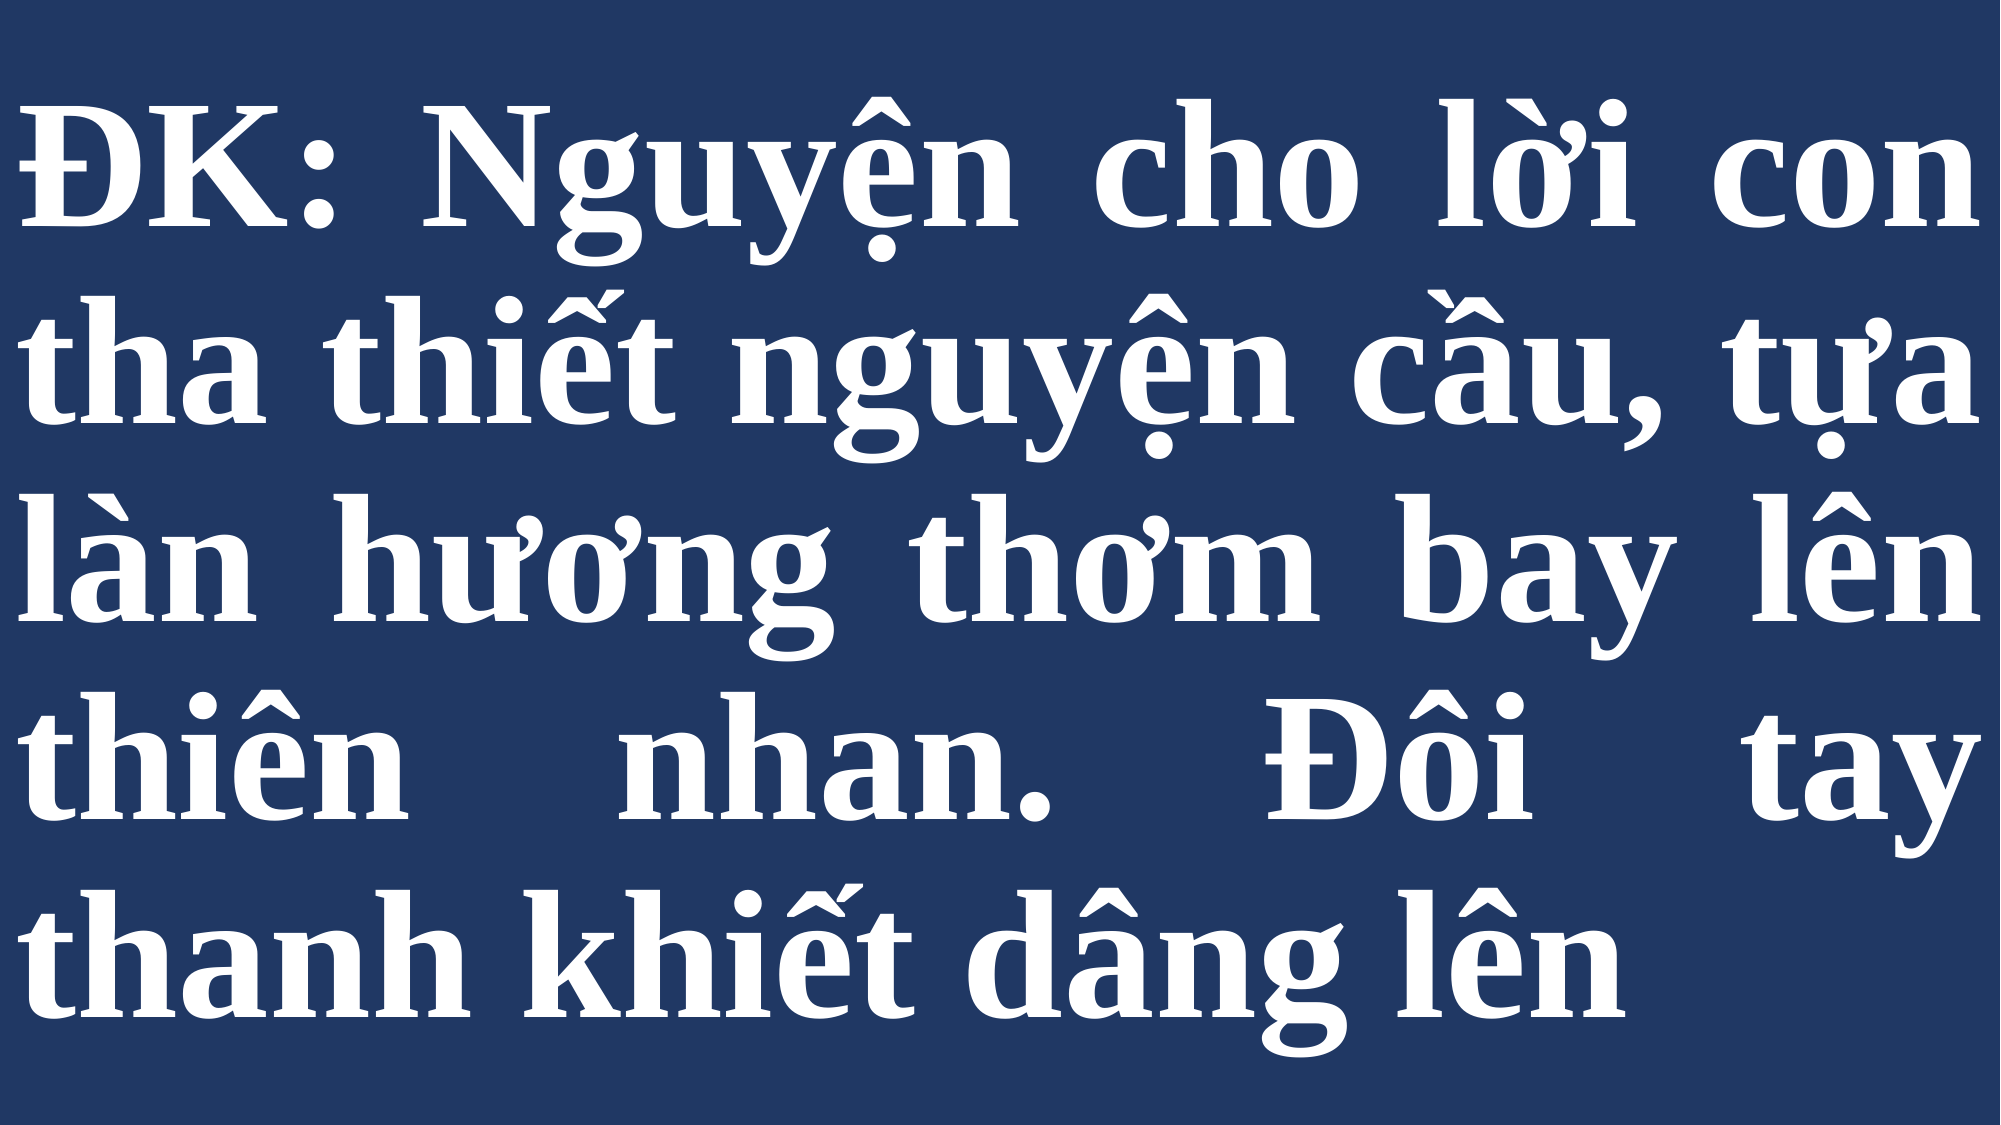

# ÐK: Nguyện cho lời con tha thiết nguyện cầu, tựa làn hương thơm bay lên thiên nhan. Ðôi tay thanh khiết dâng lên